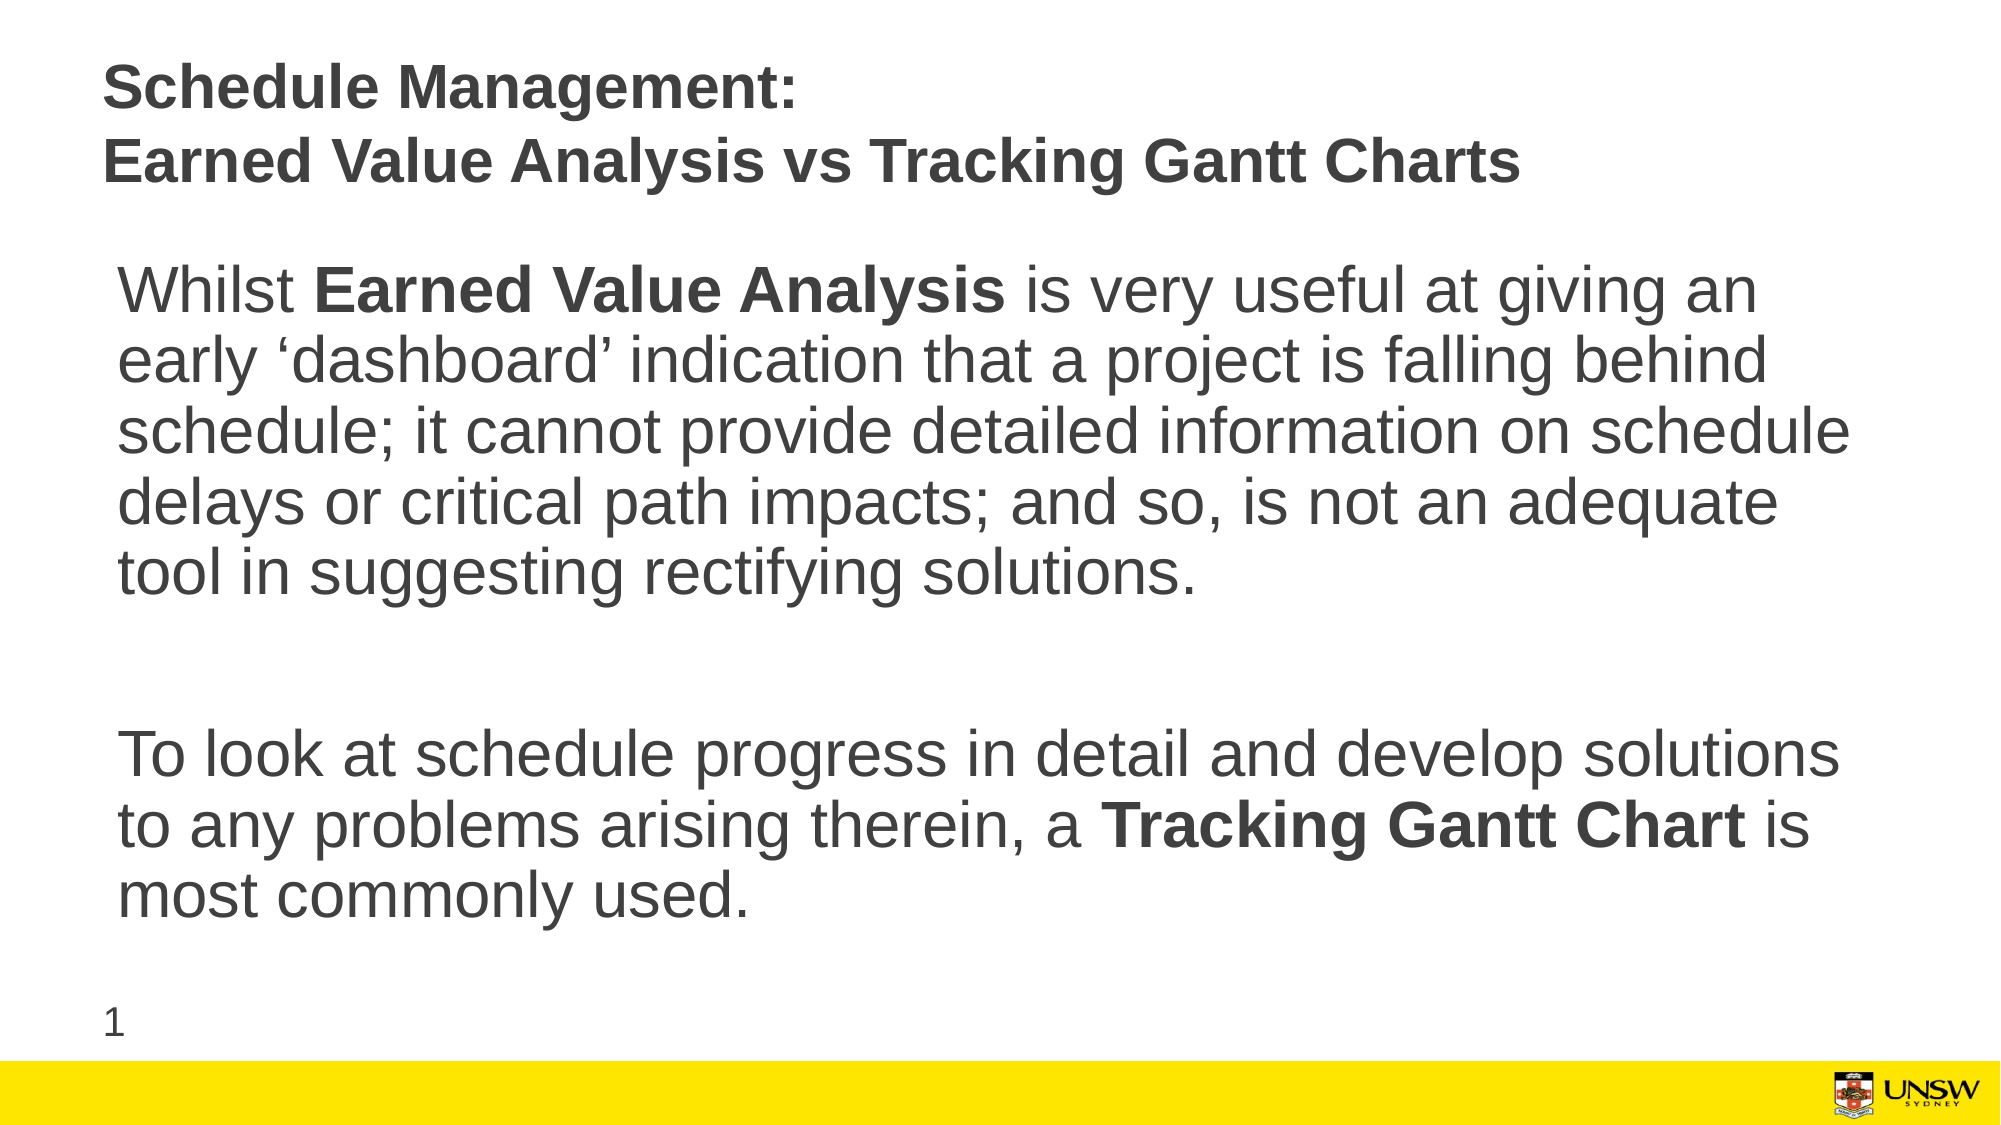

# Schedule Management: Earned Value Analysis vs Tracking Gantt Charts
Whilst Earned Value Analysis is very useful at giving an early ‘dashboard’ indication that a project is falling behind schedule; it cannot provide detailed information on schedule delays or critical path impacts; and so, is not an adequate tool in suggesting rectifying solutions.

To look at schedule progress in detail and develop solutions to any problems arising therein, a Tracking Gantt Chart is most commonly used.

1